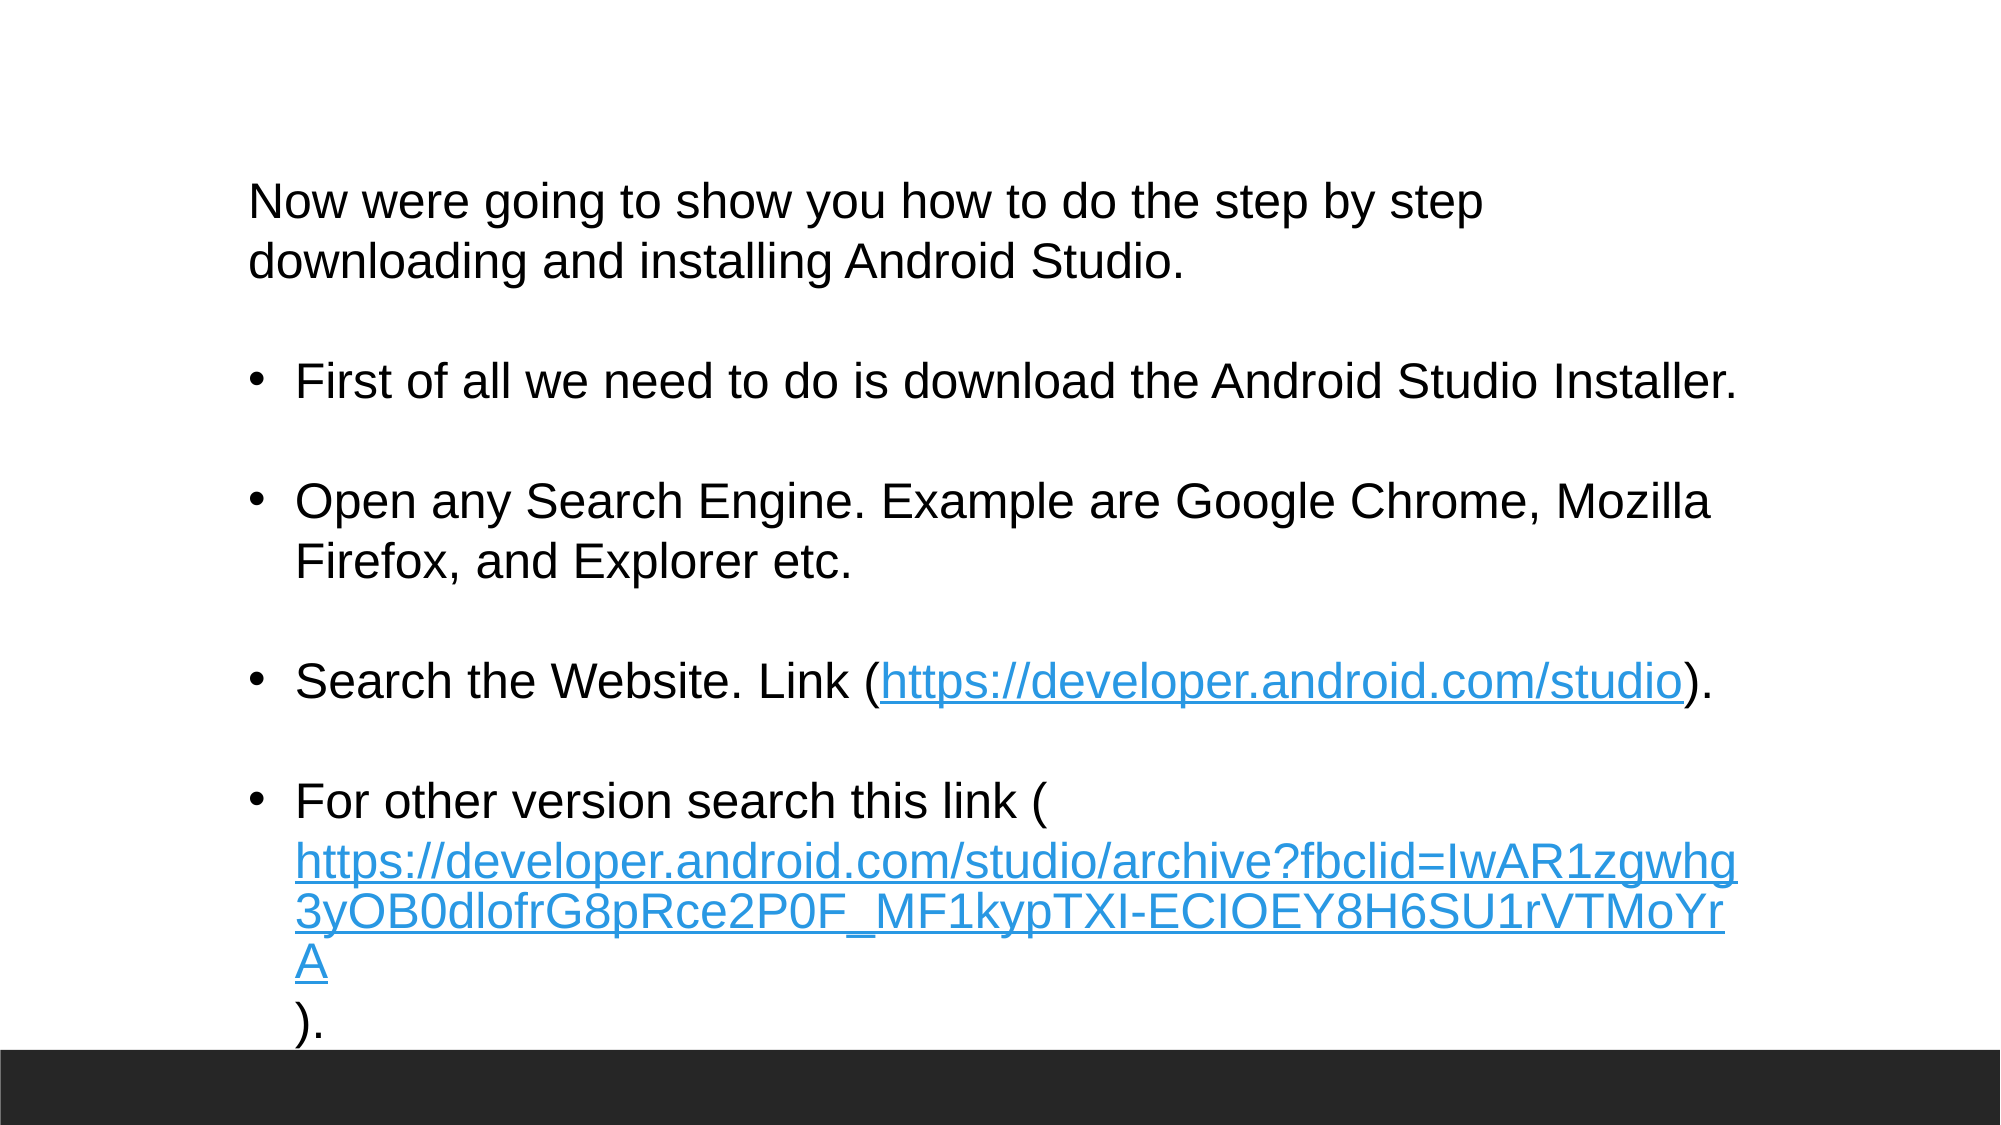

Now were going to show you how to do the step by step downloading and installing Android Studio.

First of all we need to do is download the Android Studio Installer.

Open any Search Engine. Example are Google Chrome, Mozilla Firefox, and Explorer etc.

Search the Website. Link (https://developer.android.com/studio).

For other version search this link (https://developer.android.com/studio/archive?fbclid=IwAR1zgwhg3yOB0dlofrG8pRce2P0F_MF1kypTXI-ECIOEY8H6SU1rVTMoYrA).